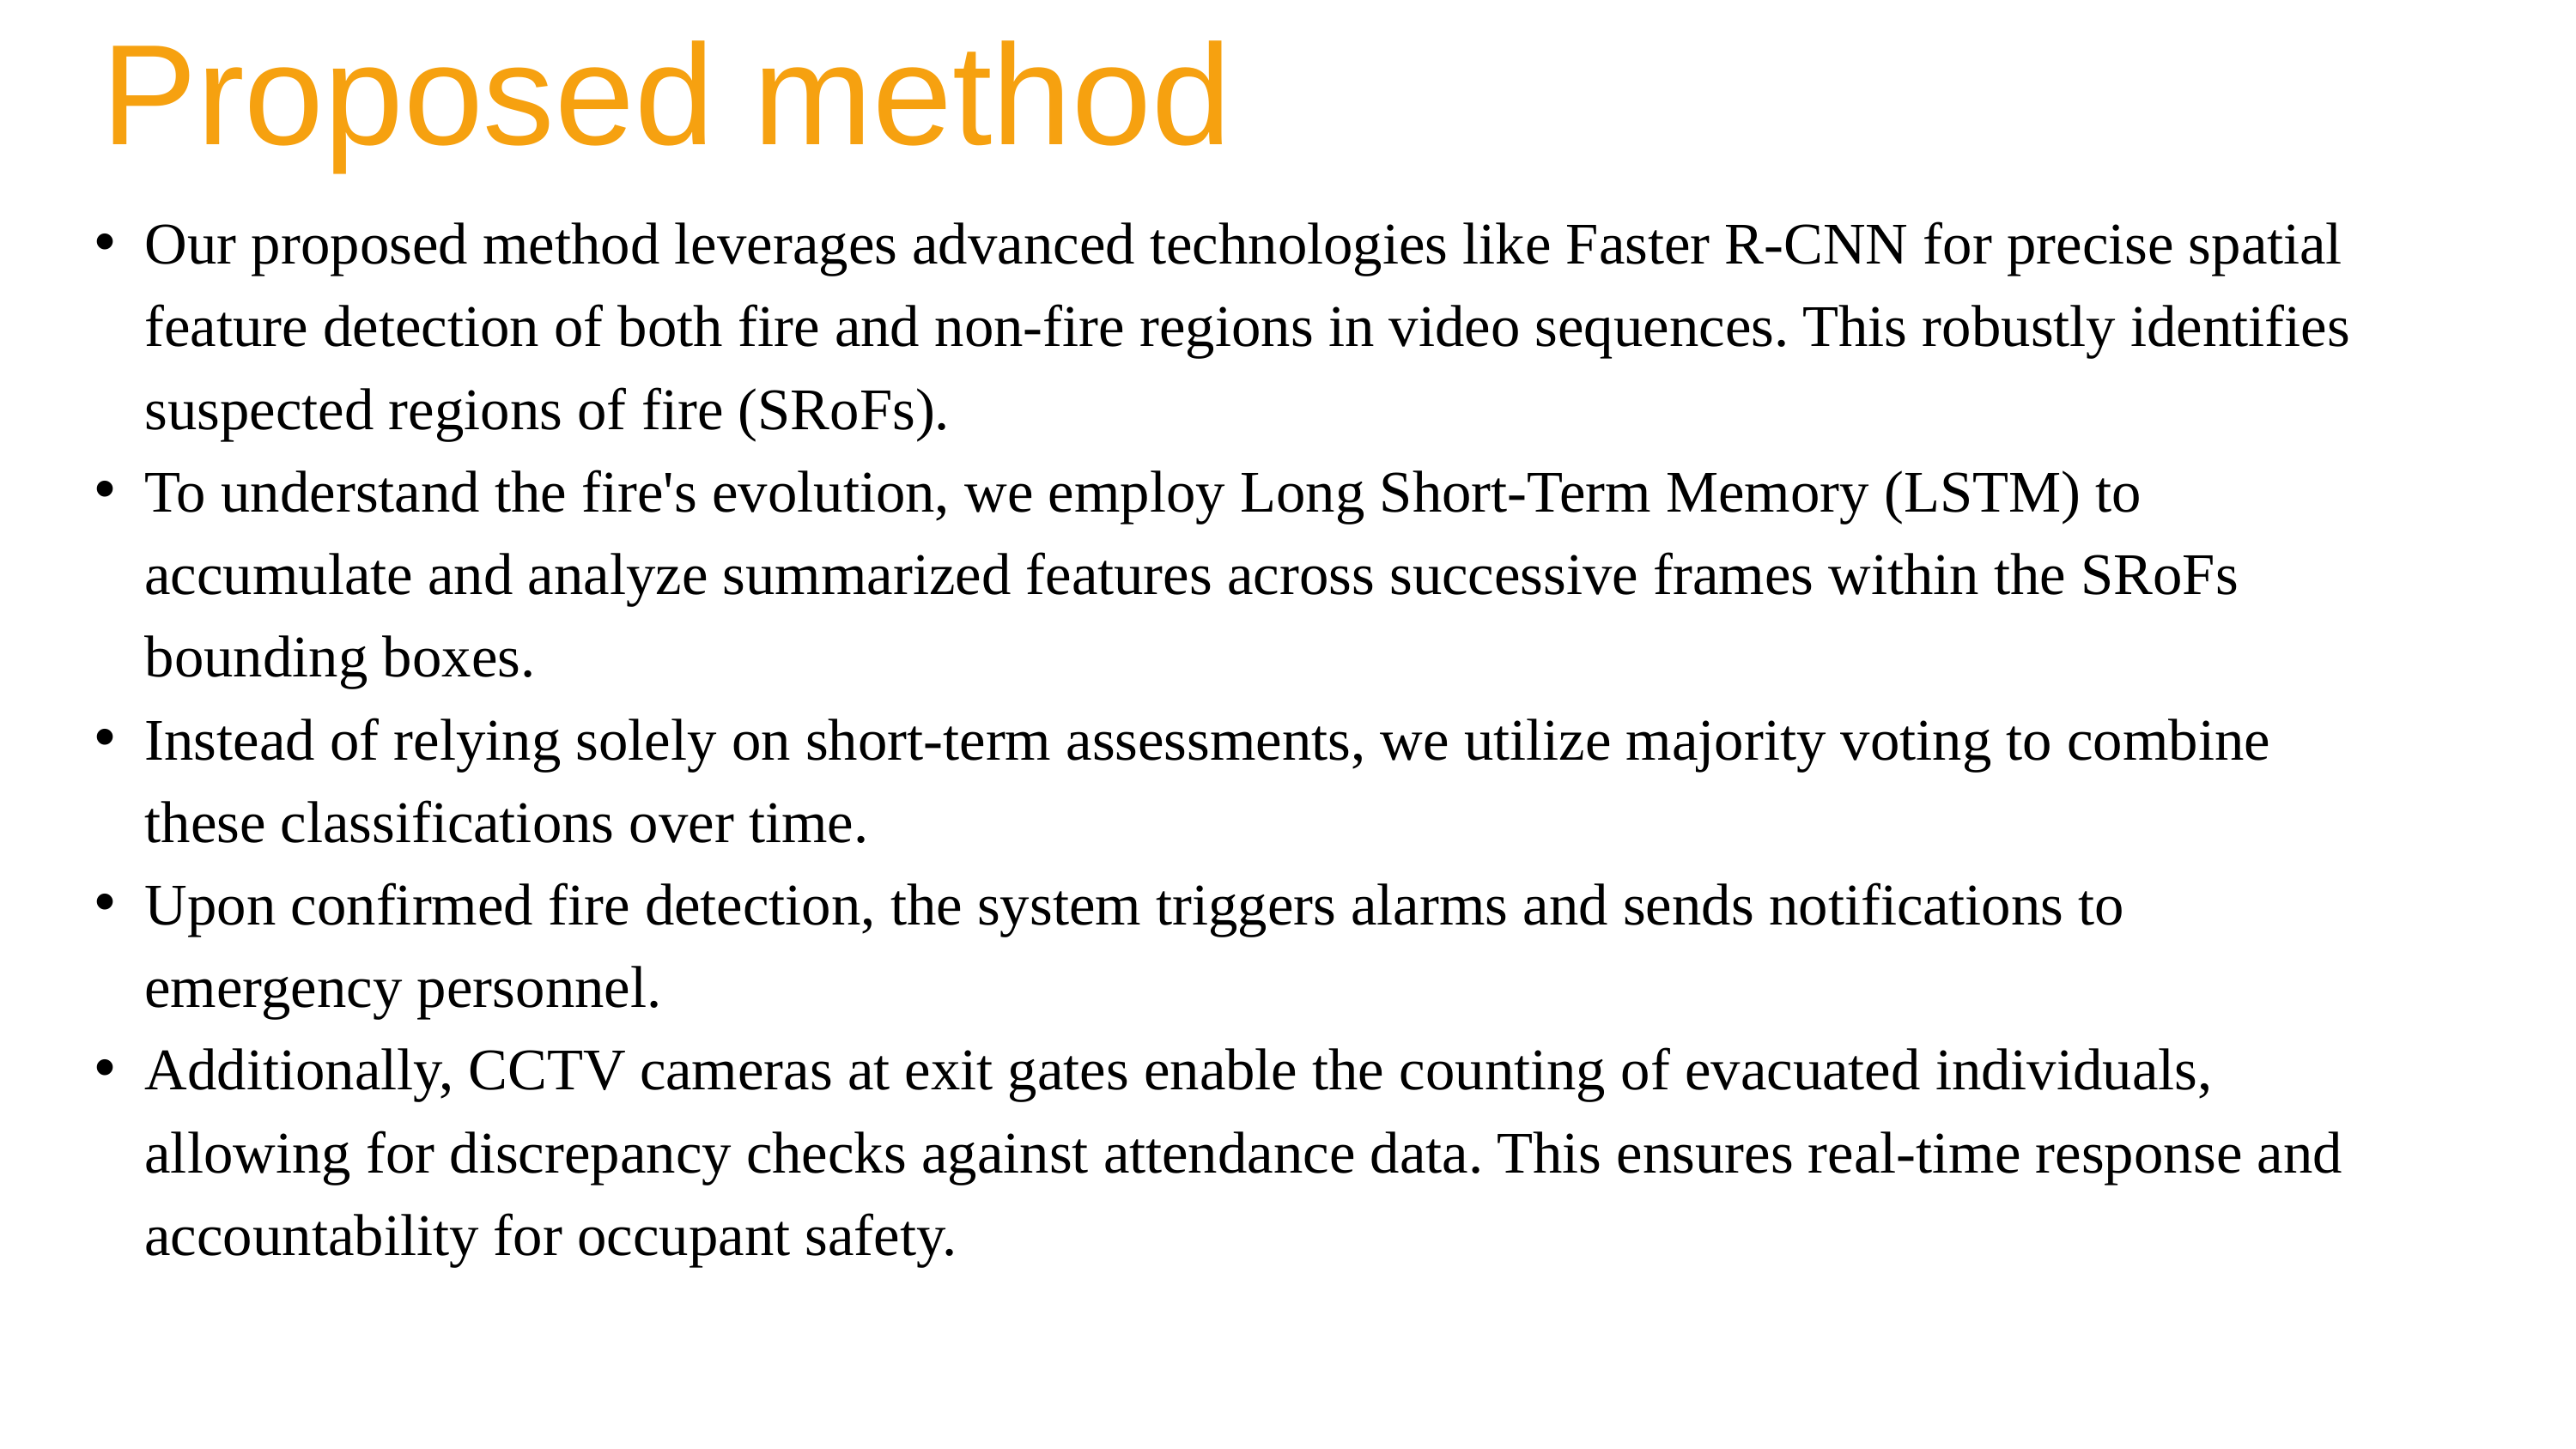

Proposed method
Our proposed method leverages advanced technologies like Faster R-CNN for precise spatial feature detection of both fire and non-fire regions in video sequences. This robustly identifies suspected regions of fire (SRoFs).
To understand the fire's evolution, we employ Long Short-Term Memory (LSTM) to accumulate and analyze summarized features across successive frames within the SRoFs bounding boxes.
Instead of relying solely on short-term assessments, we utilize majority voting to combine these classifications over time.
Upon confirmed fire detection, the system triggers alarms and sends notifications to emergency personnel.
Additionally, CCTV cameras at exit gates enable the counting of evacuated individuals, allowing for discrepancy checks against attendance data. This ensures real-time response and accountability for occupant safety.